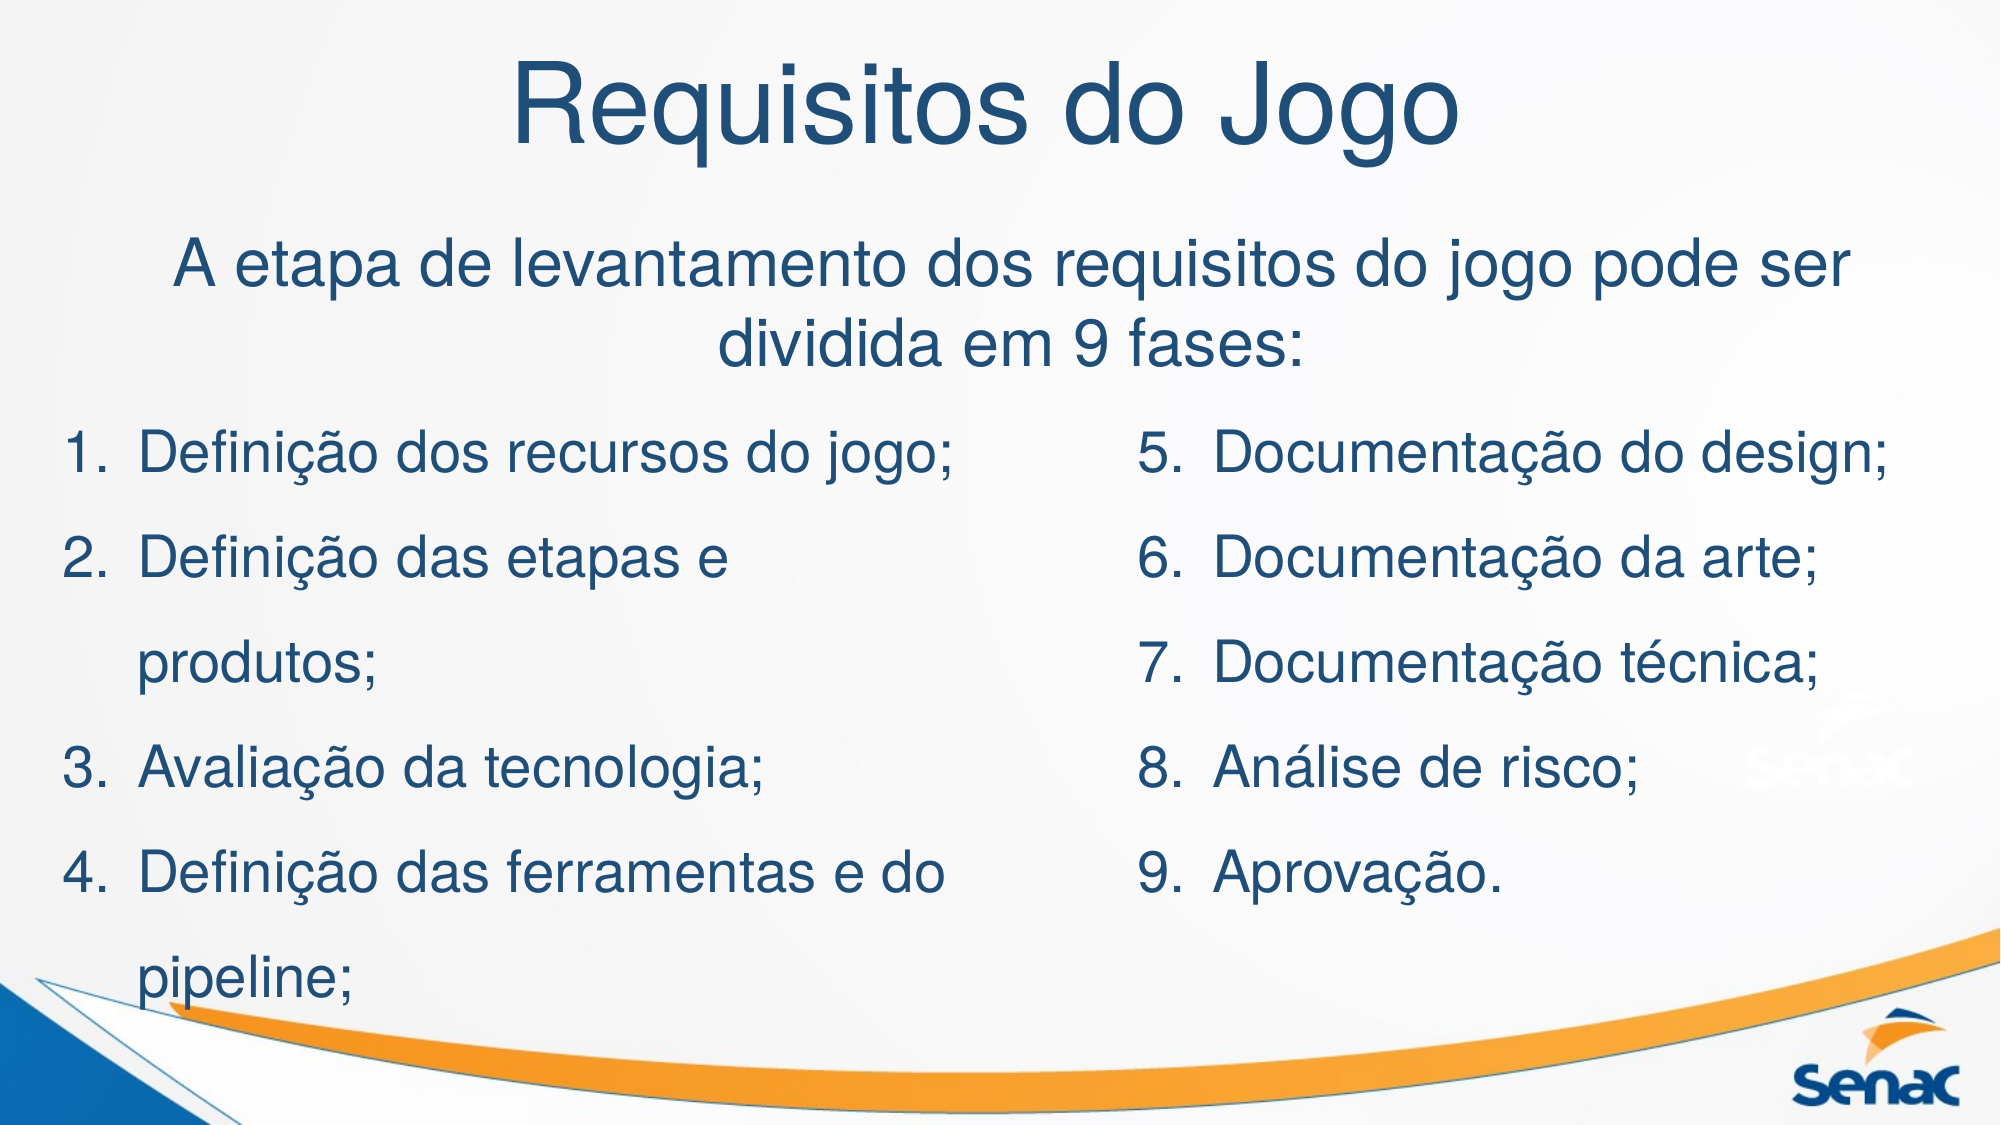

# Requisitos do Jogo
A etapa de levantamento dos requisitos do jogo pode ser dividida em 9 fases:
Definição dos recursos do jogo;
Definição das etapas e produtos;
Avaliação da tecnologia;
Definição das ferramentas e do pipeline;
Documentação do design;
Documentação da arte;
Documentação técnica;
Análise de risco;
Aprovação.